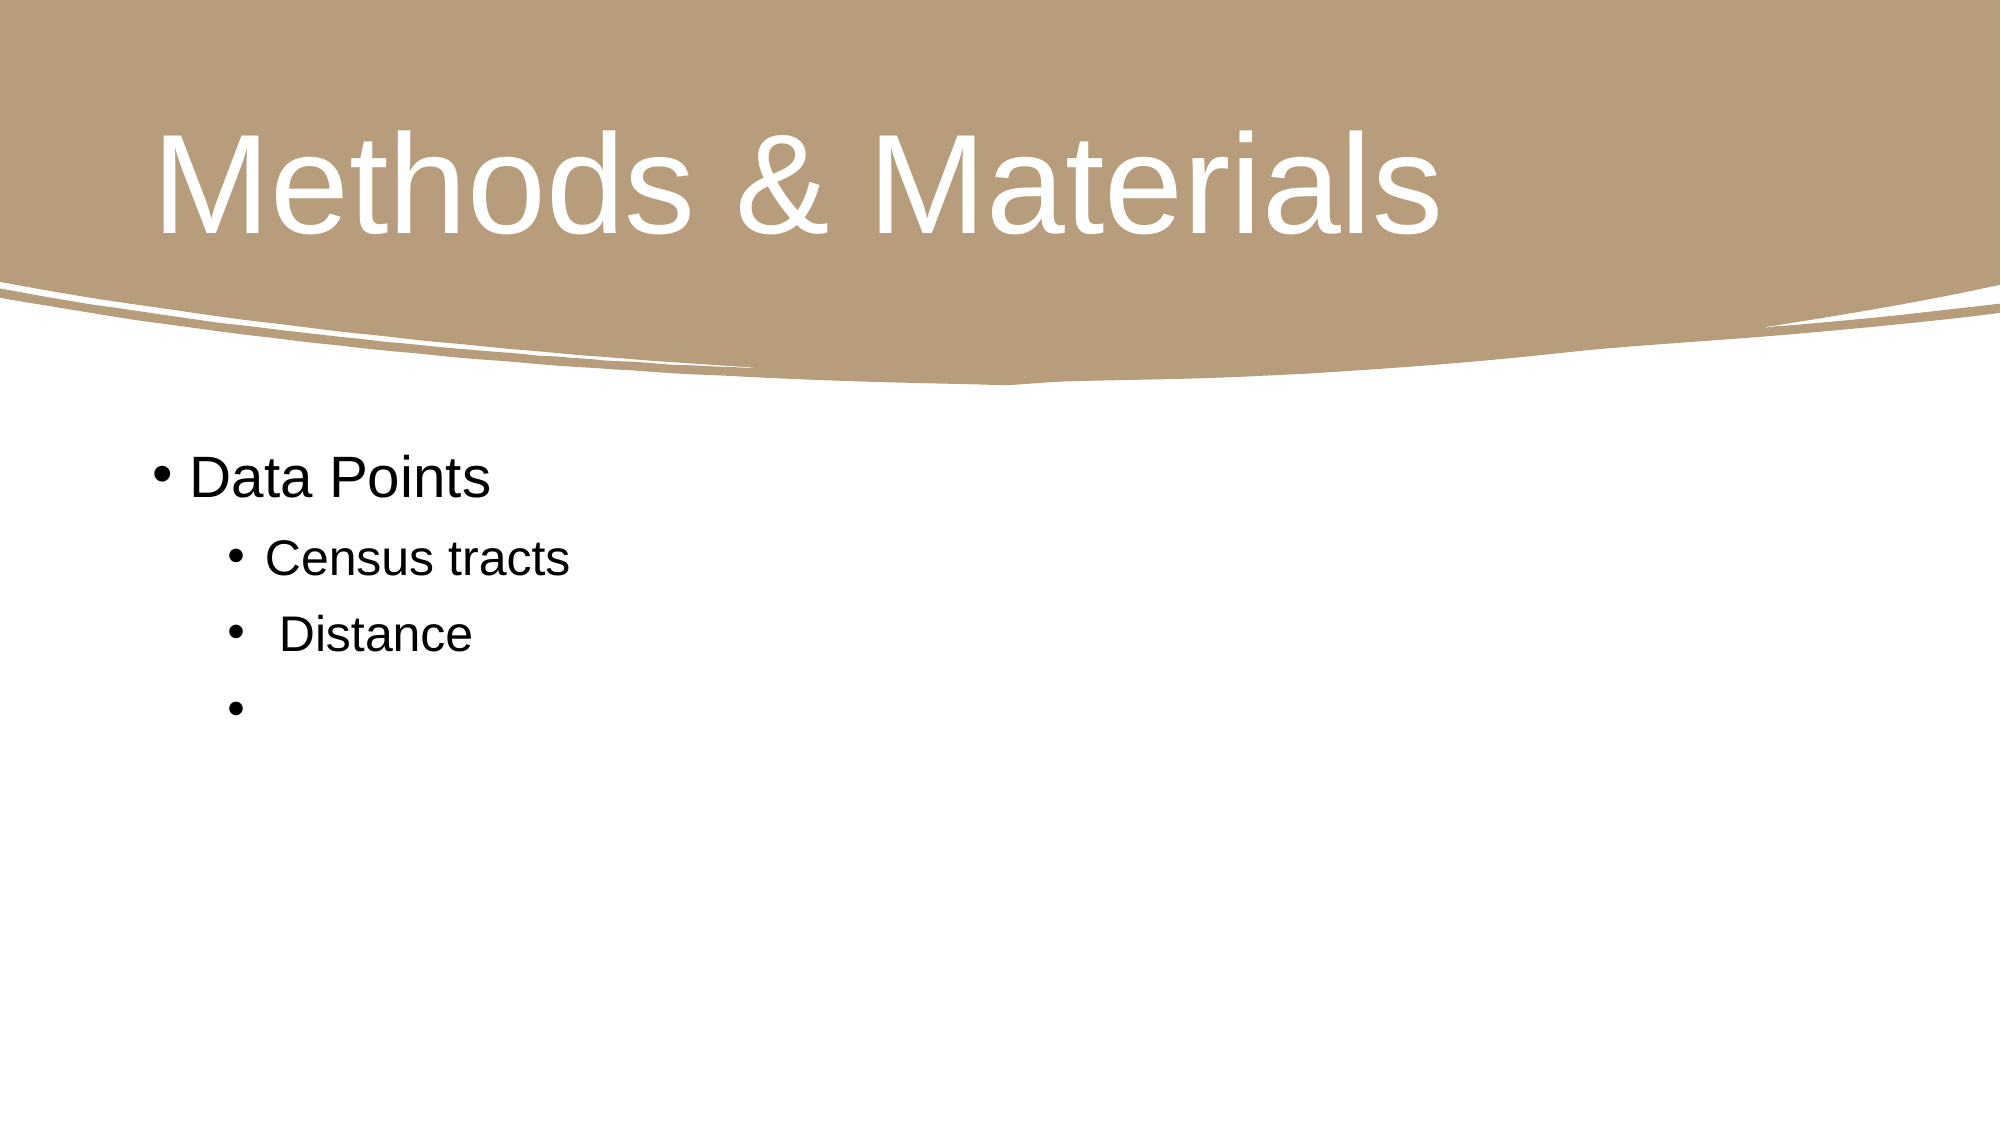

# Methods & Materials
Data Points
Census tracts
 Distance